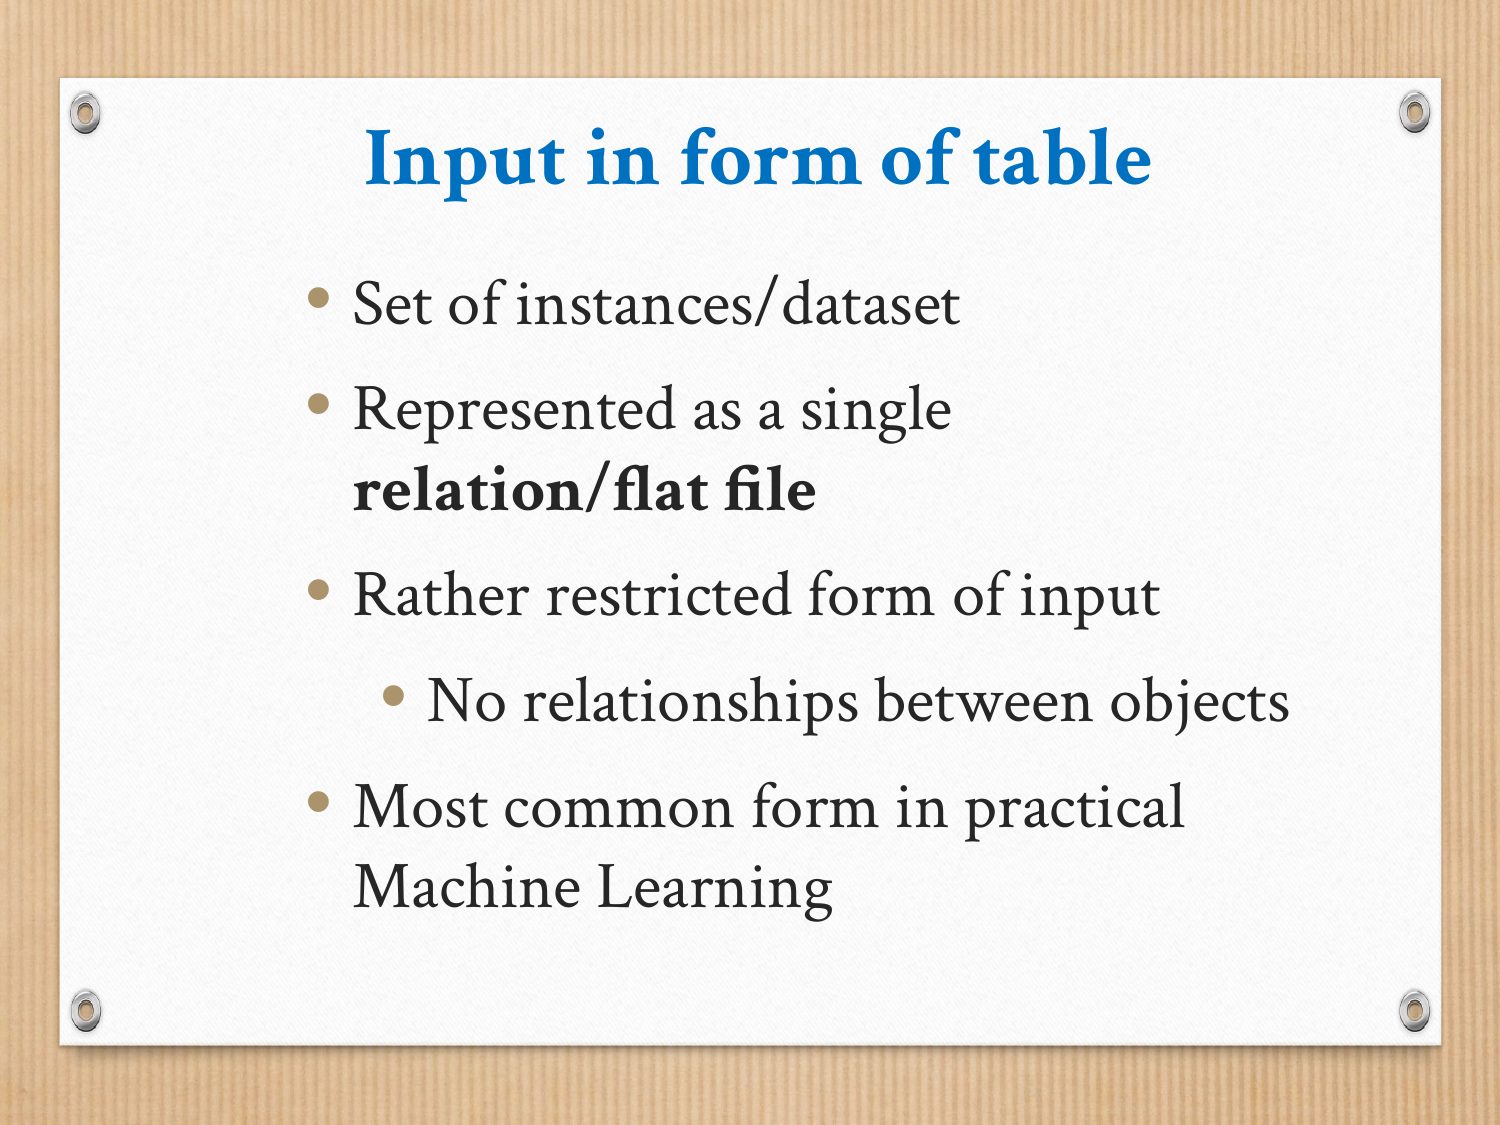

# Input in form of table
Set of instances/dataset
Represented as a single relation/flat file
Rather restricted form of input
No relationships between objects
Most common form in practical Machine Learning